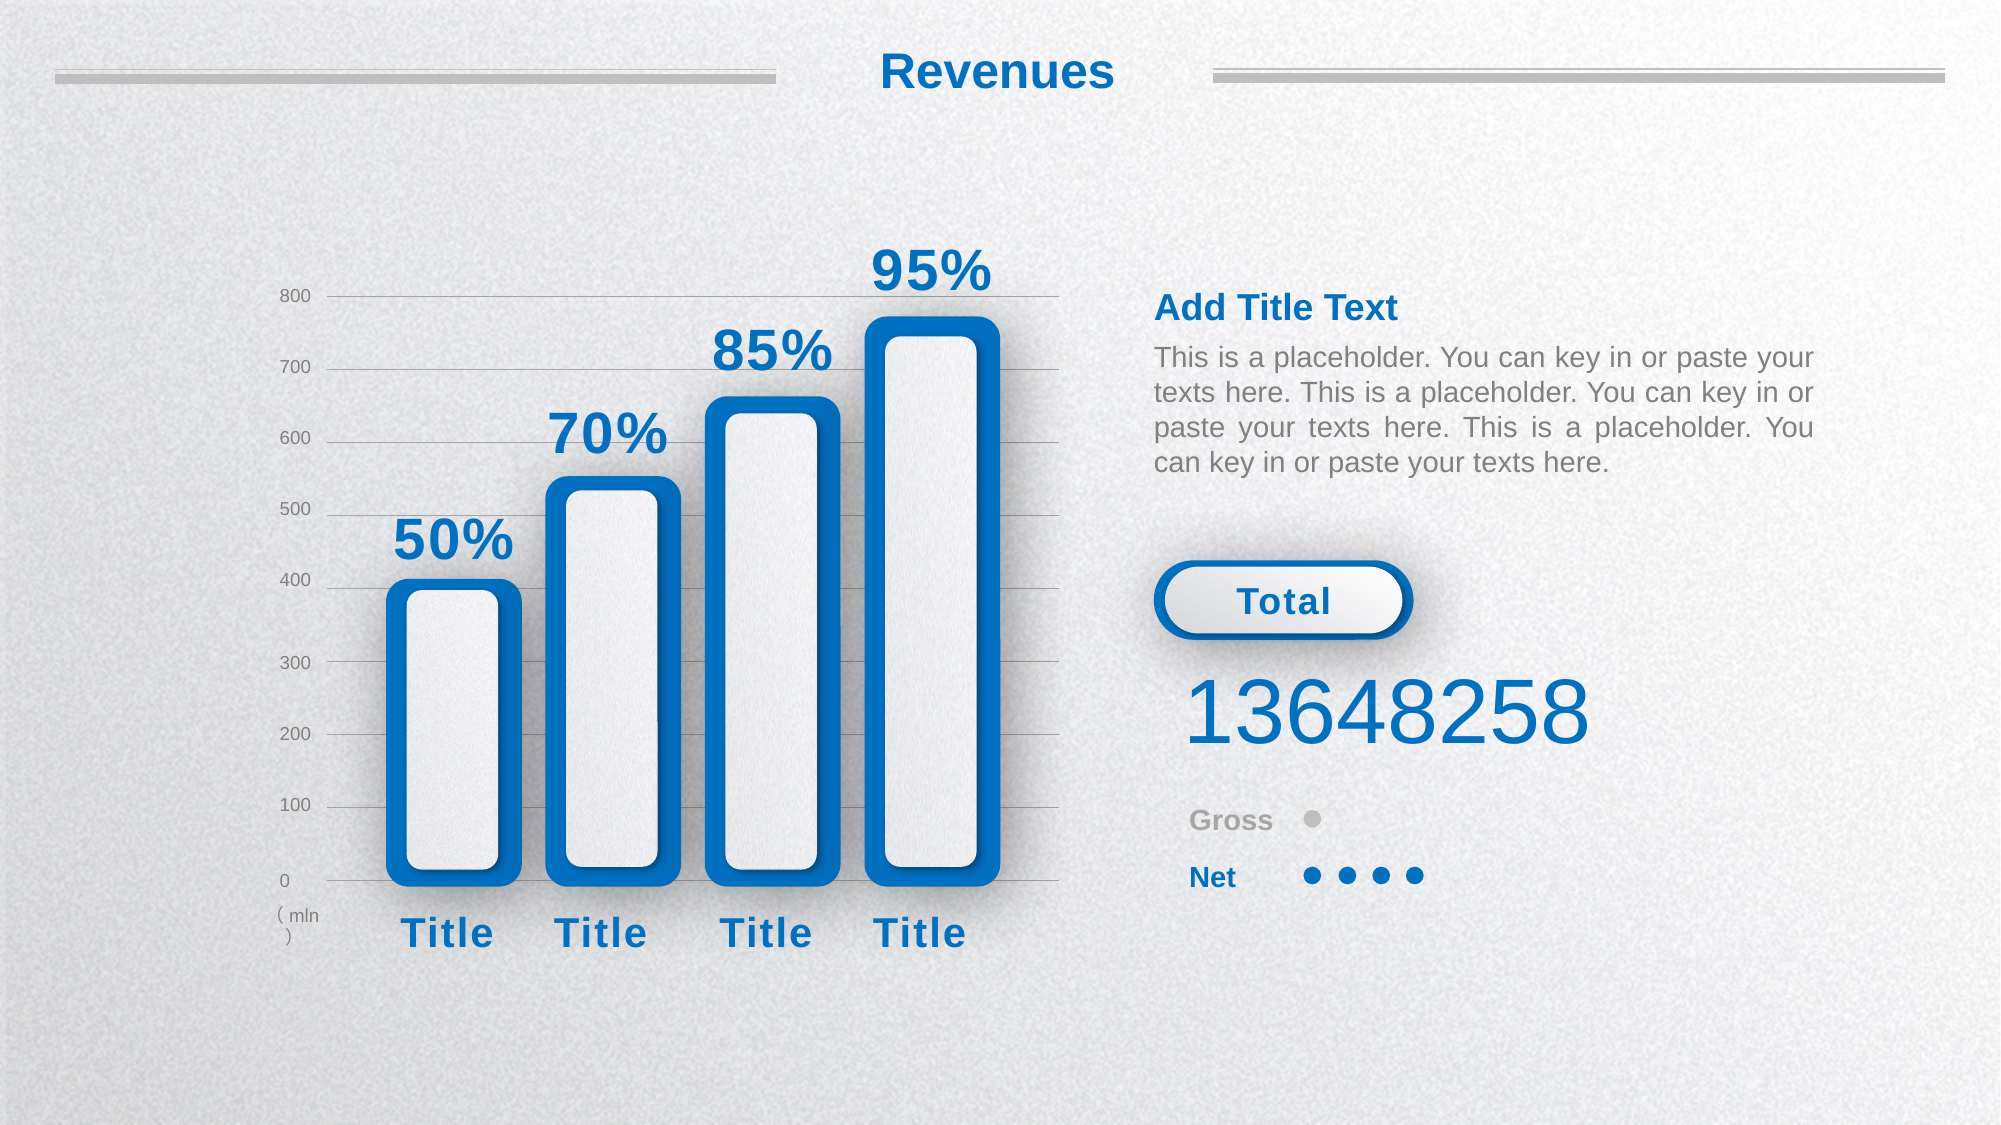

Revenues
95%
Add Title Text
800
85%

This is a placeholder. You can key in or paste your texts here. This is a placeholder. You can key in or paste your texts here. This is a placeholder. You can key in or paste your texts here.
700
70%

600

50%
500

400
Total

300
13648258
200
100
Gross

Net

0
（mln）
Title
Title
Title
Title